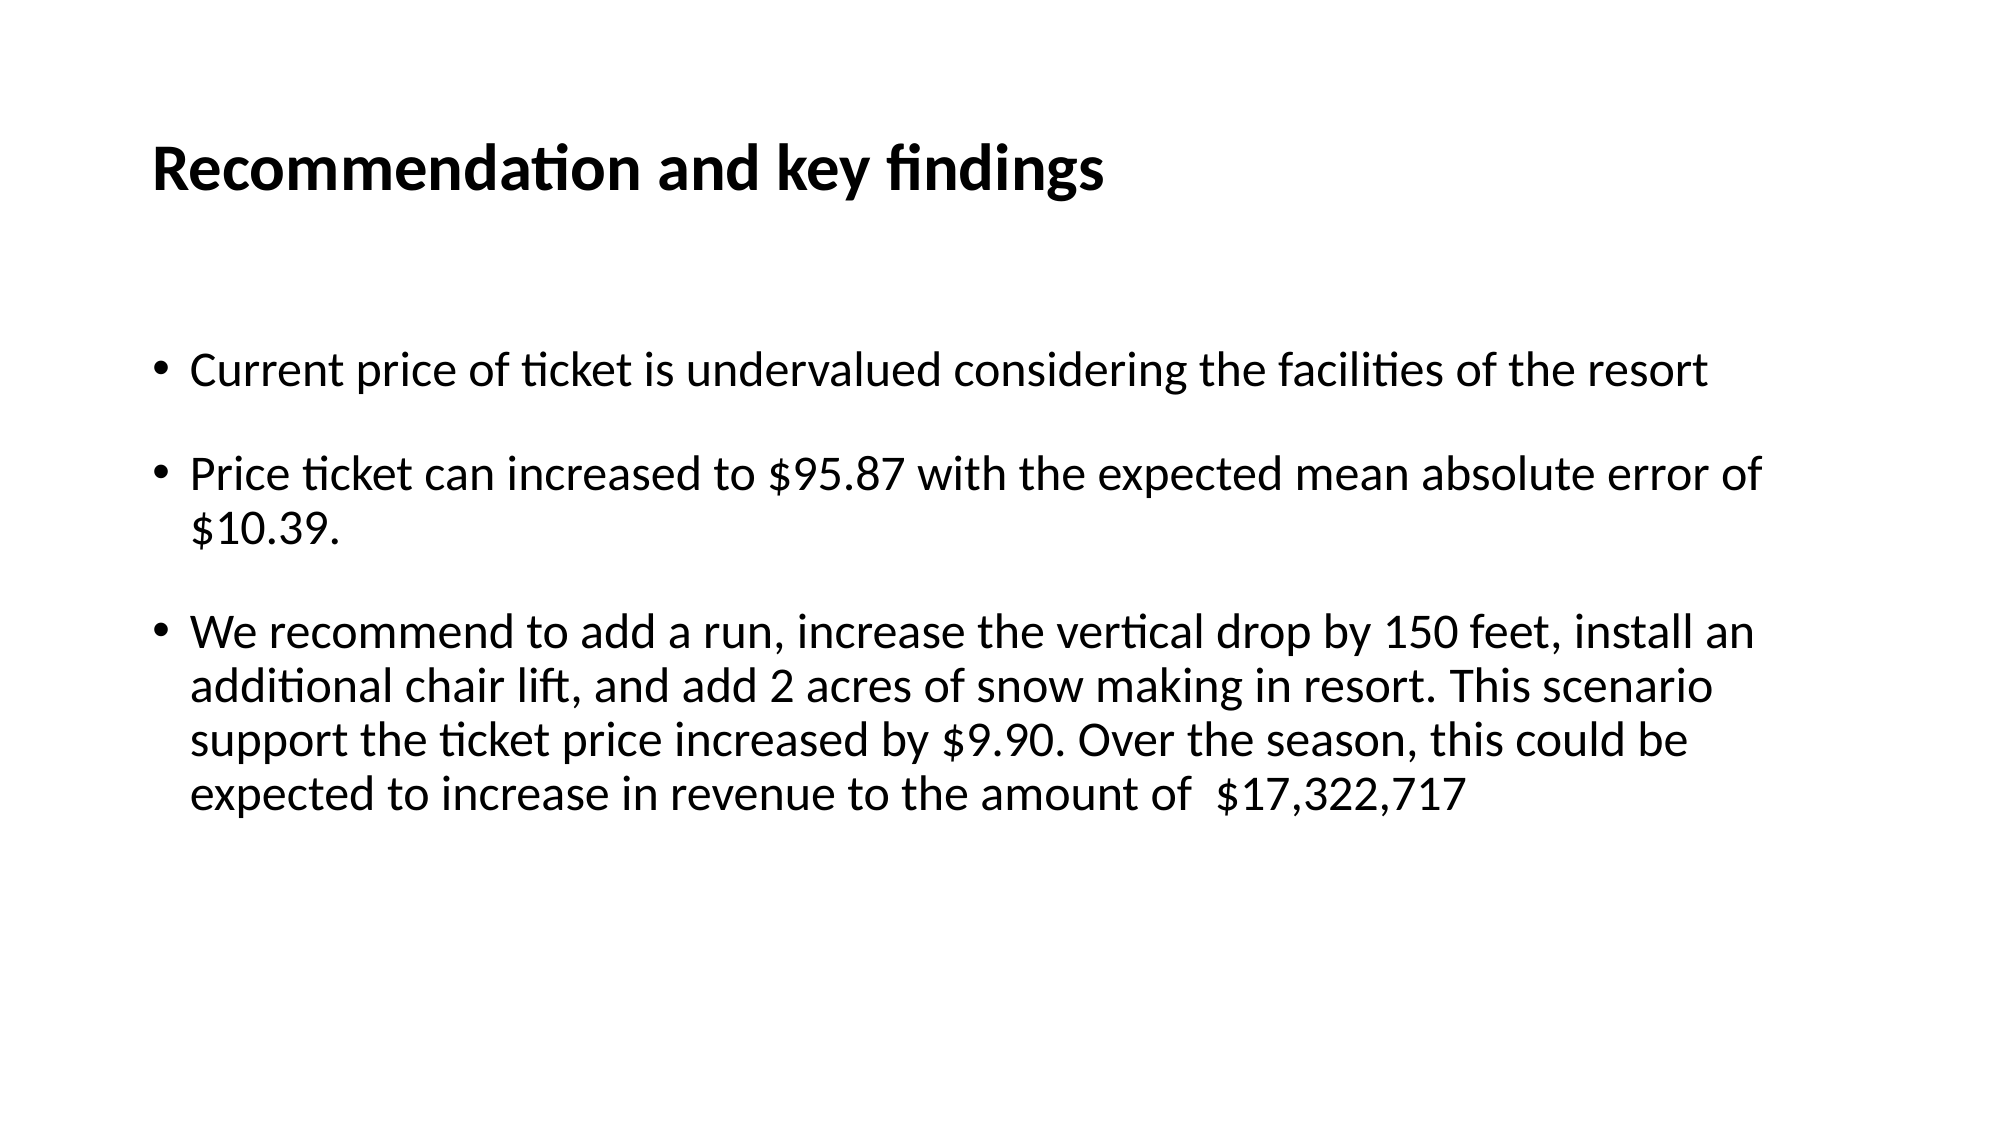

# Recommendation and key findings
Current price of ticket is undervalued considering the facilities of the resort
Price ticket can increased to $95.87 with the expected mean absolute error of $10.39.
We recommend to add a run, increase the vertical drop by 150 feet, install an additional chair lift, and add 2 acres of snow making in resort. This scenario support the ticket price increased by $9.90. Over the season, this could be expected to increase in revenue to the amount of  $17,322,717